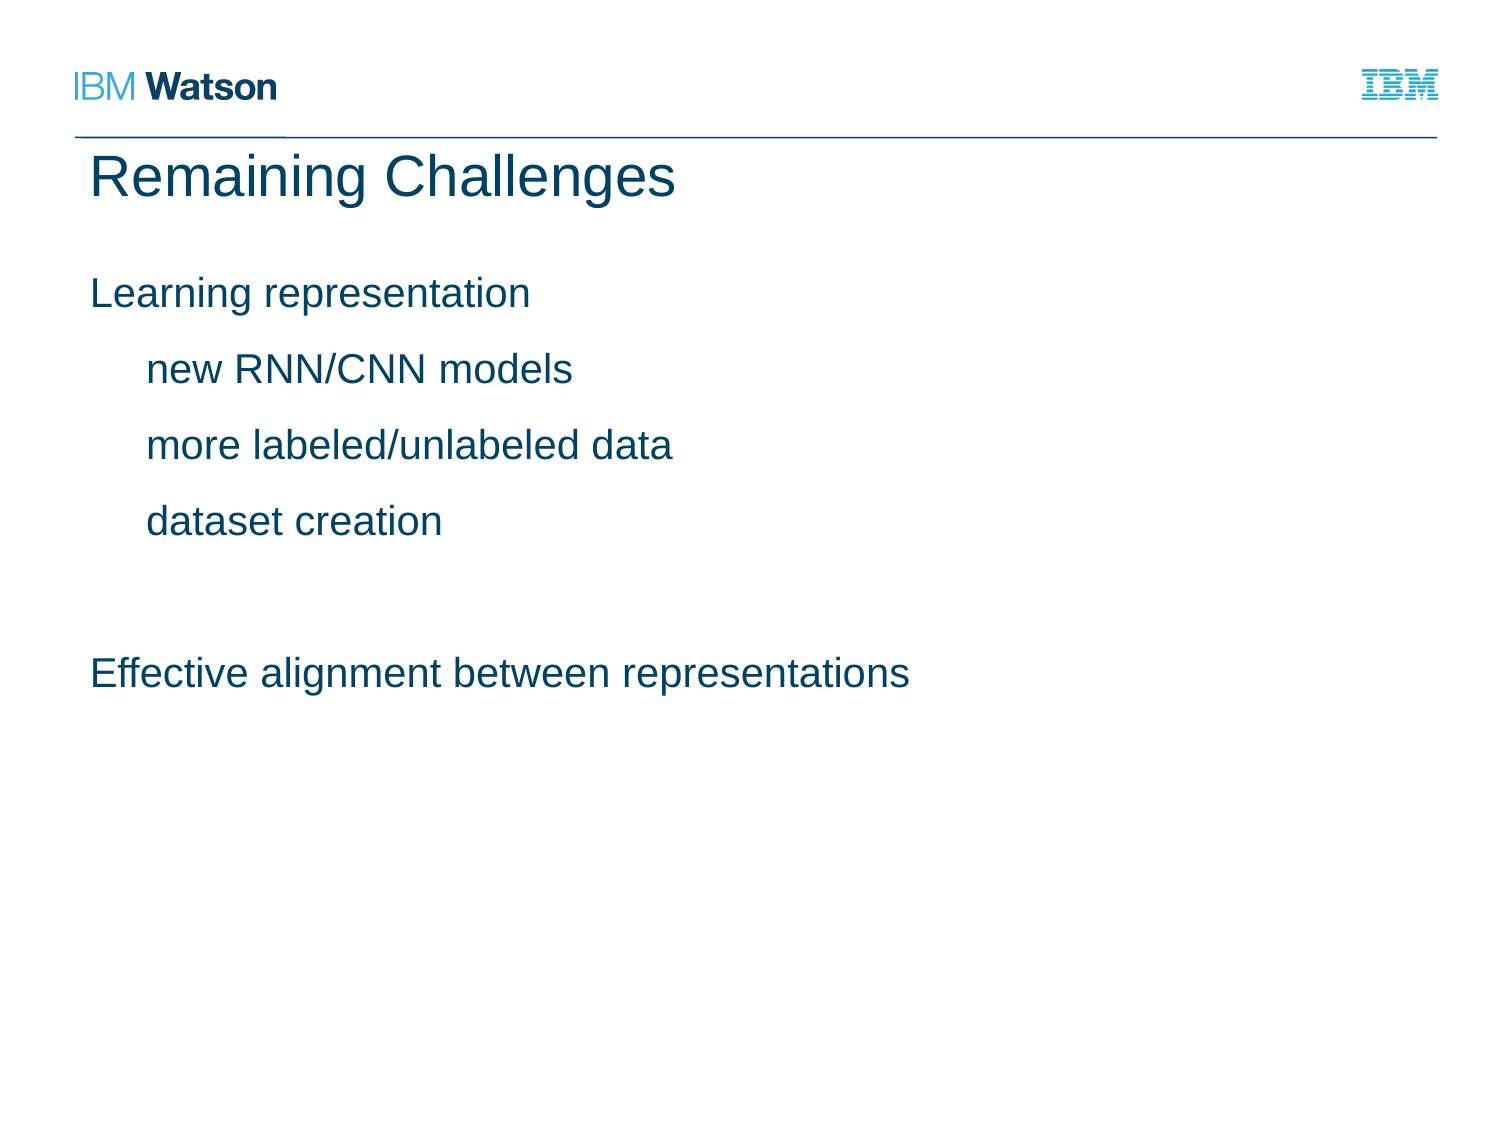

# Remaining Challenges
Learning representation
	new RNN/CNN models
	more labeled/unlabeled data
	dataset creation

Effective alignment between representations